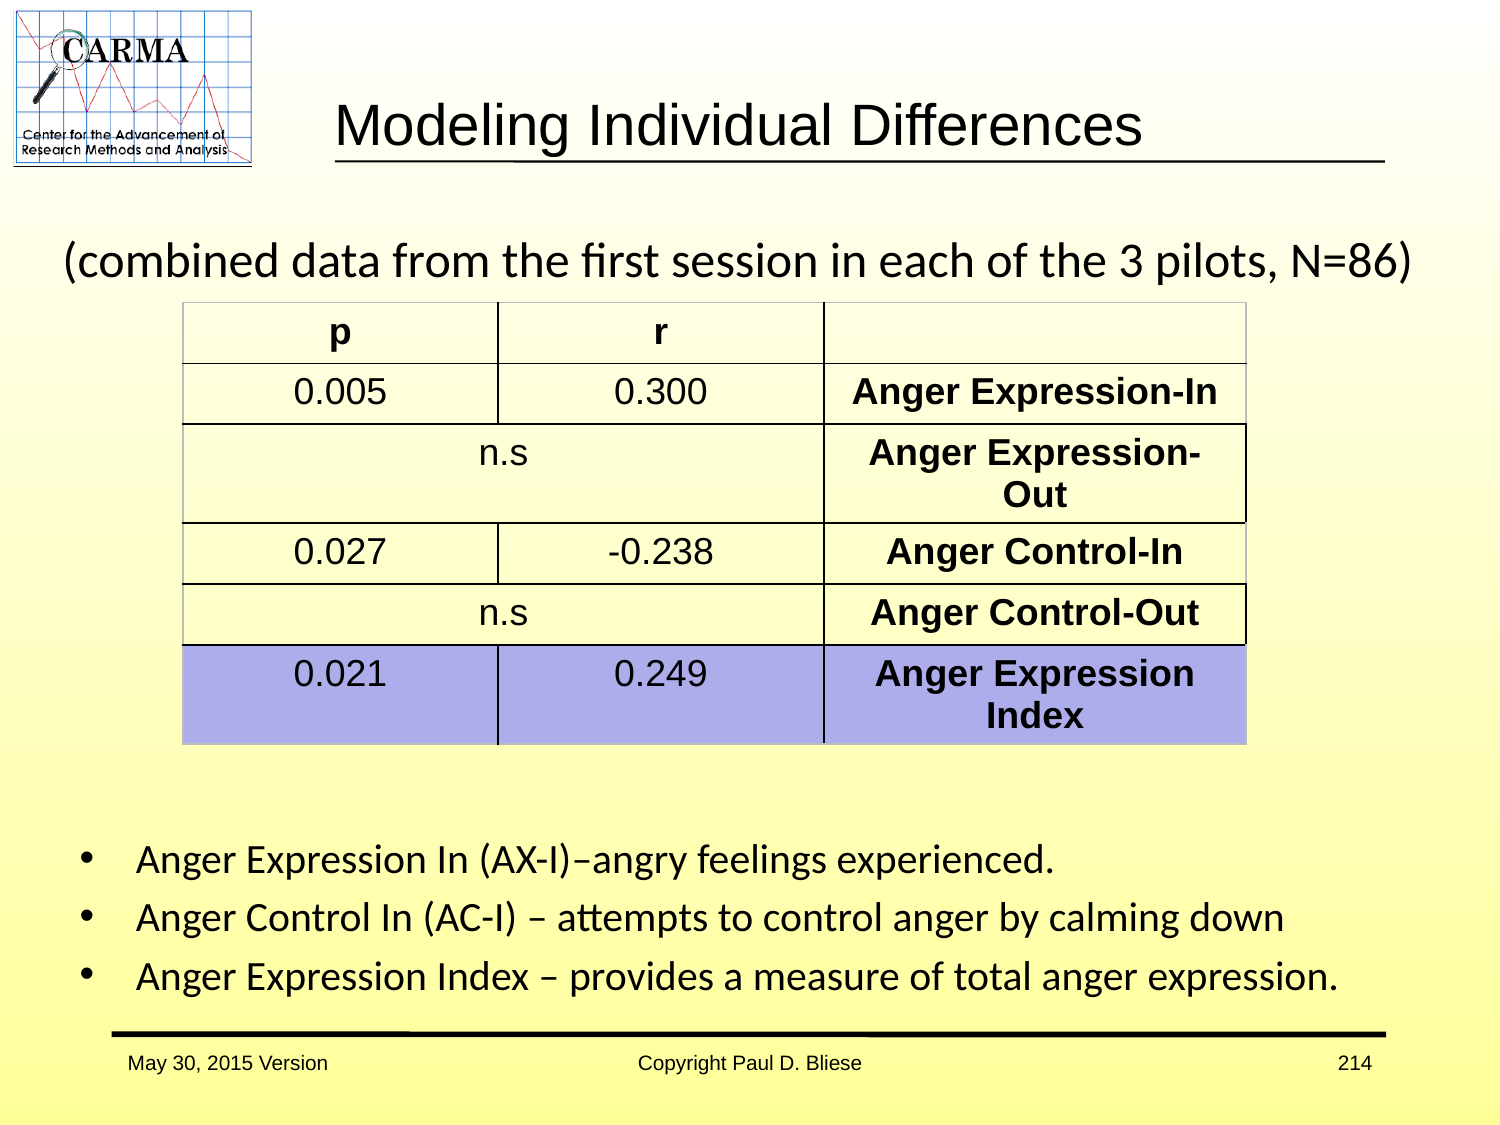

# Modeling Individual Differences
(combined data from the first session in each of the 3 pilots, N=86)
| p | r |  |
| --- | --- | --- |
| 0.005 | 0.300 | Anger Expression-In |
| n.s |  | Anger Expression-Out |
| 0.027 | -0.238 | Anger Control-In |
| n.s |  | Anger Control-Out |
| 0.021 | 0.249 | Anger Expression Index |
Anger Expression In (AX-I)–angry feelings experienced.
Anger Control In (AC-I) – attempts to control anger by calming down
Anger Expression Index – provides a measure of total anger expression.

May 30, 2015 Version
Copyright Paul D. Bliese
214